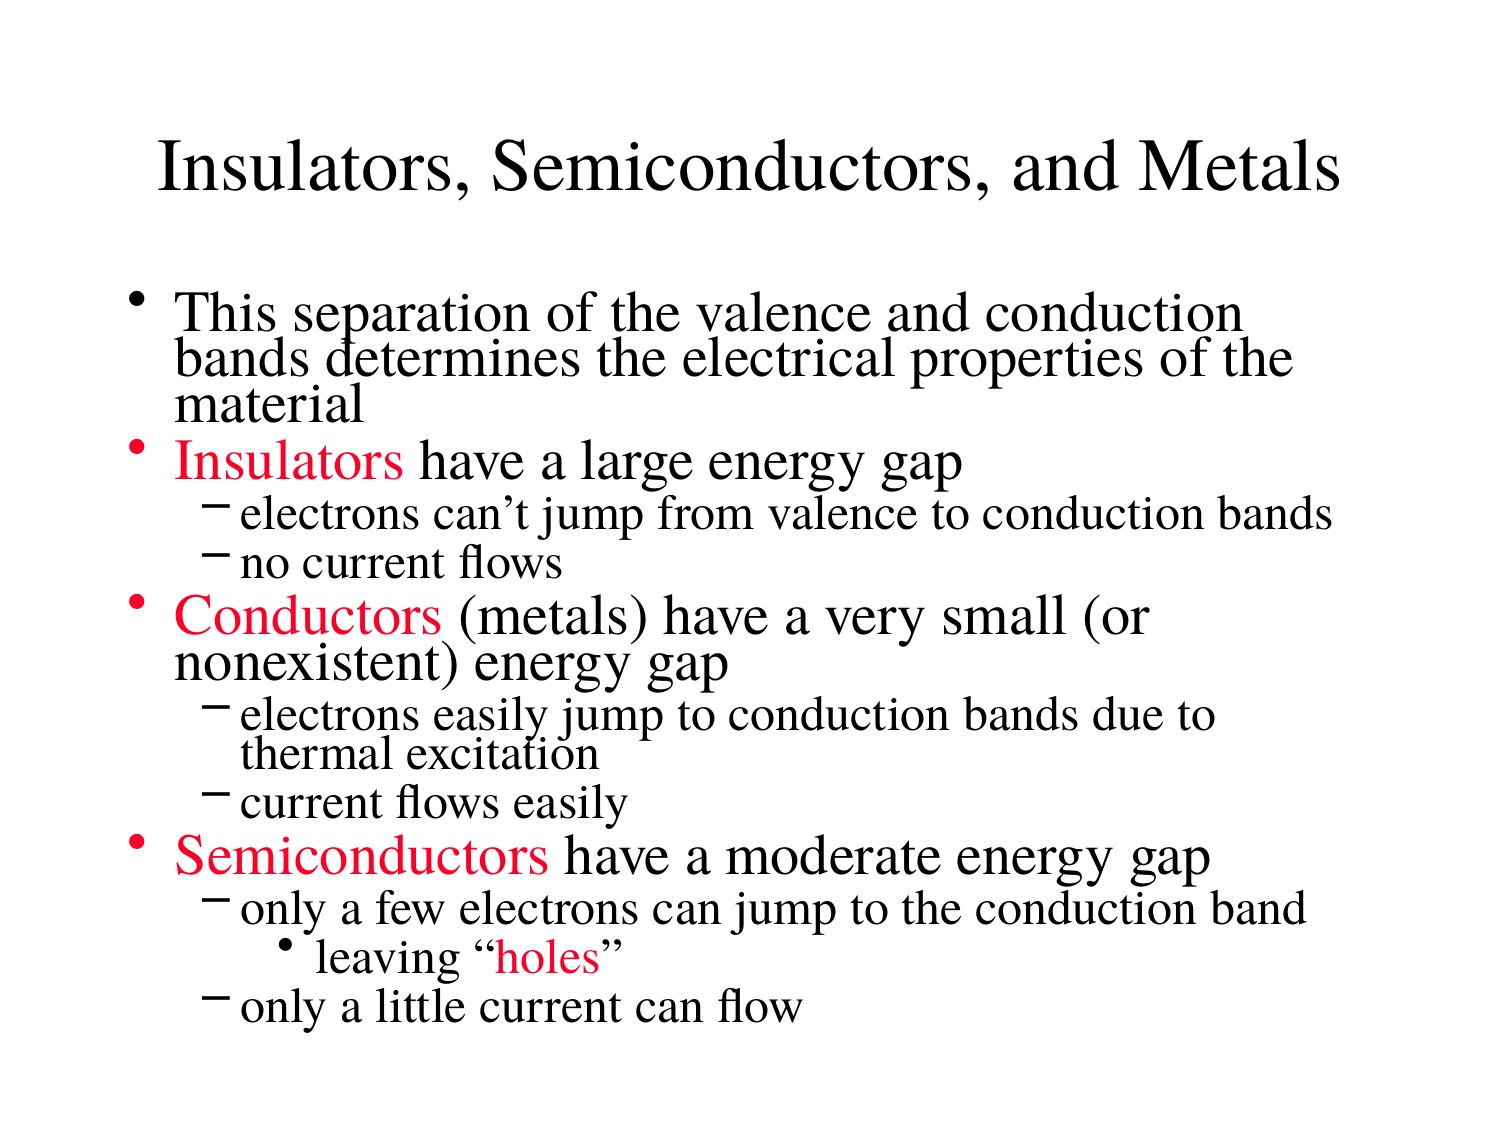

# Insulators, Semiconductors, and Metals
This separation of the valence and conduction bands determines the electrical properties of the material
Insulators have a large energy gap
electrons can’t jump from valence to conduction bands
no current flows
Conductors (metals) have a very small (or nonexistent) energy gap
electrons easily jump to conduction bands due to thermal excitation
current flows easily
Semiconductors have a moderate energy gap
only a few electrons can jump to the conduction band
leaving “holes”
only a little current can flow